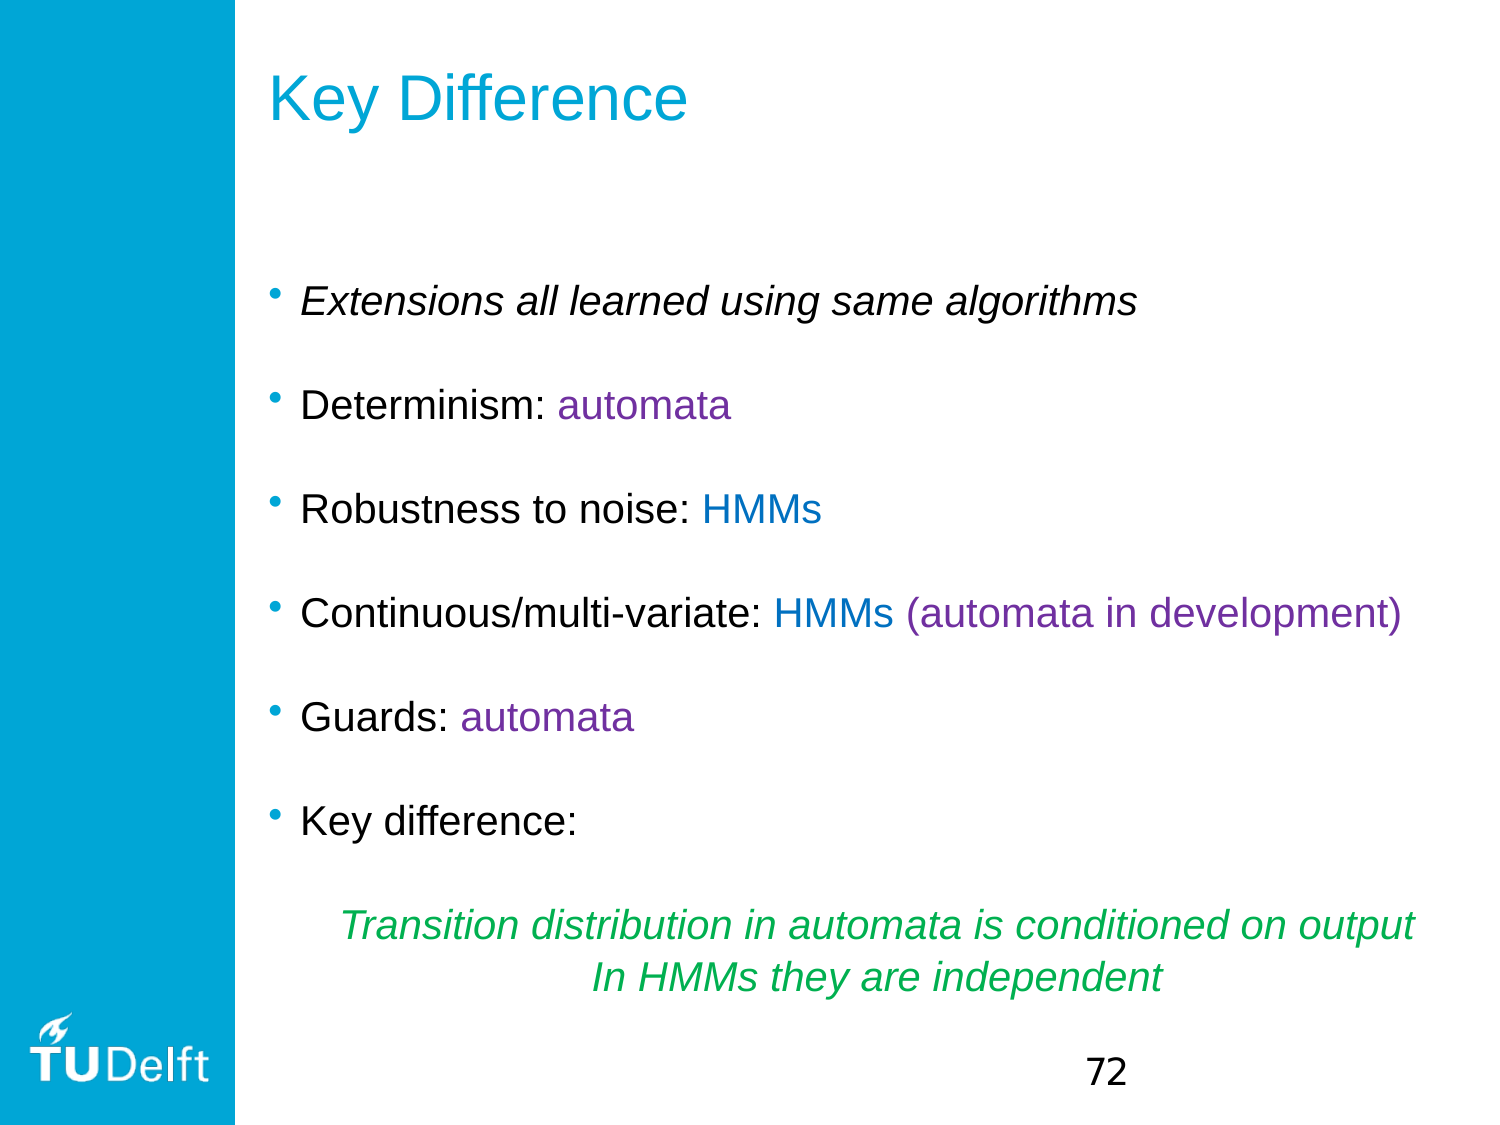

# Key Difference
Extensions all learned using same algorithms

Determinism: automata

Robustness to noise: HMMs

Continuous/multi-variate: HMMs (automata in development)

Guards: automata

Key difference:

Transition distribution in automata is conditioned on output
In HMMs they are independent
72